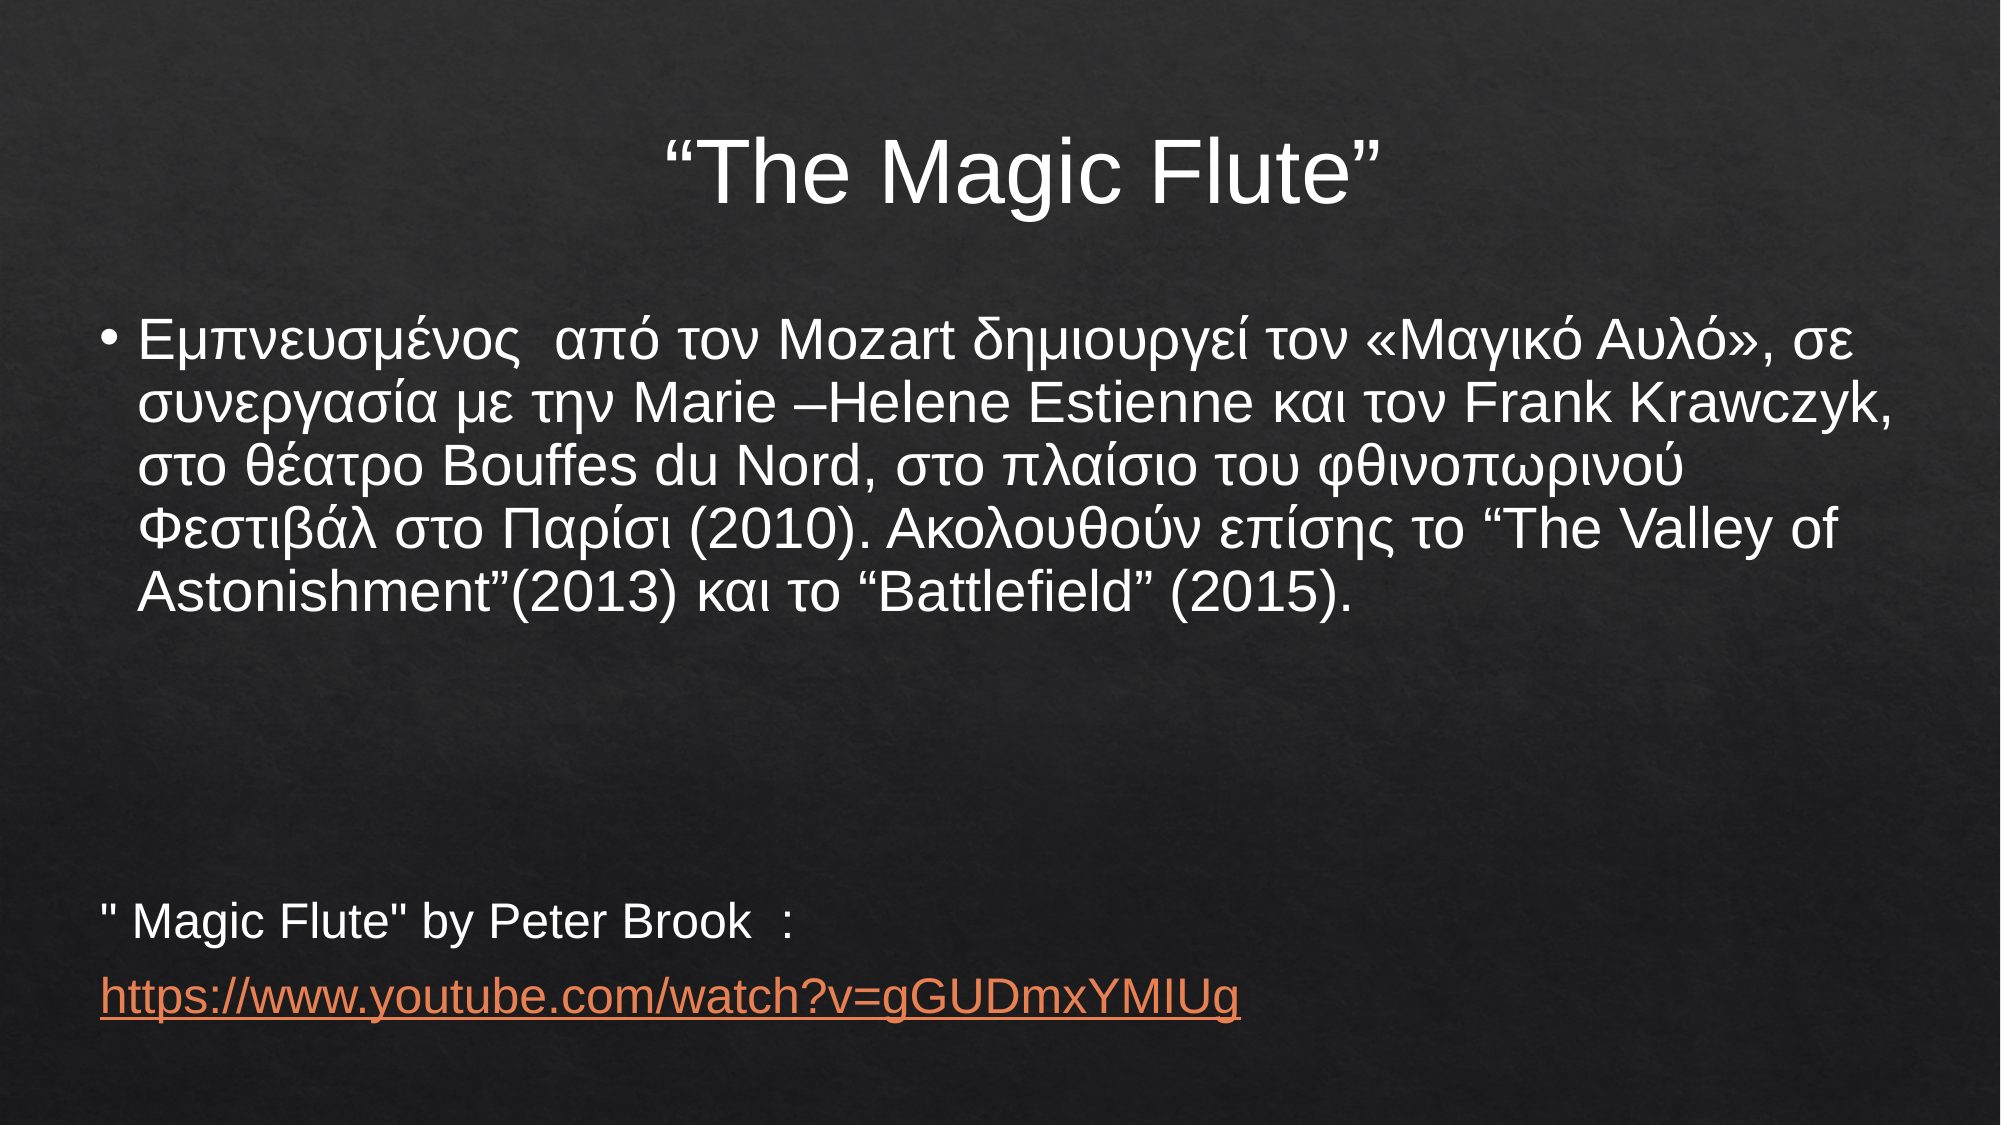

# “The Magic Flute”
Εμπνευσμένος  από τον Mozart δημιουργεί τον «Μαγικό Αυλό», σε συνεργασία με την Marie –Helene Estienne και τον Frank Krawczyk, στο θέατρο Bouffes du Nord, στο πλαίσιο του φθινοπωρινού Φεστιβάλ στο Παρίσι (2010). Ακολουθούν επίσης το “The Valley of Astonishment”(2013) και το “Battlefield” (2015).

" Magic Flute" by Peter Brook  :
https://www.youtube.com/watch?v=gGUDmxYMIUg